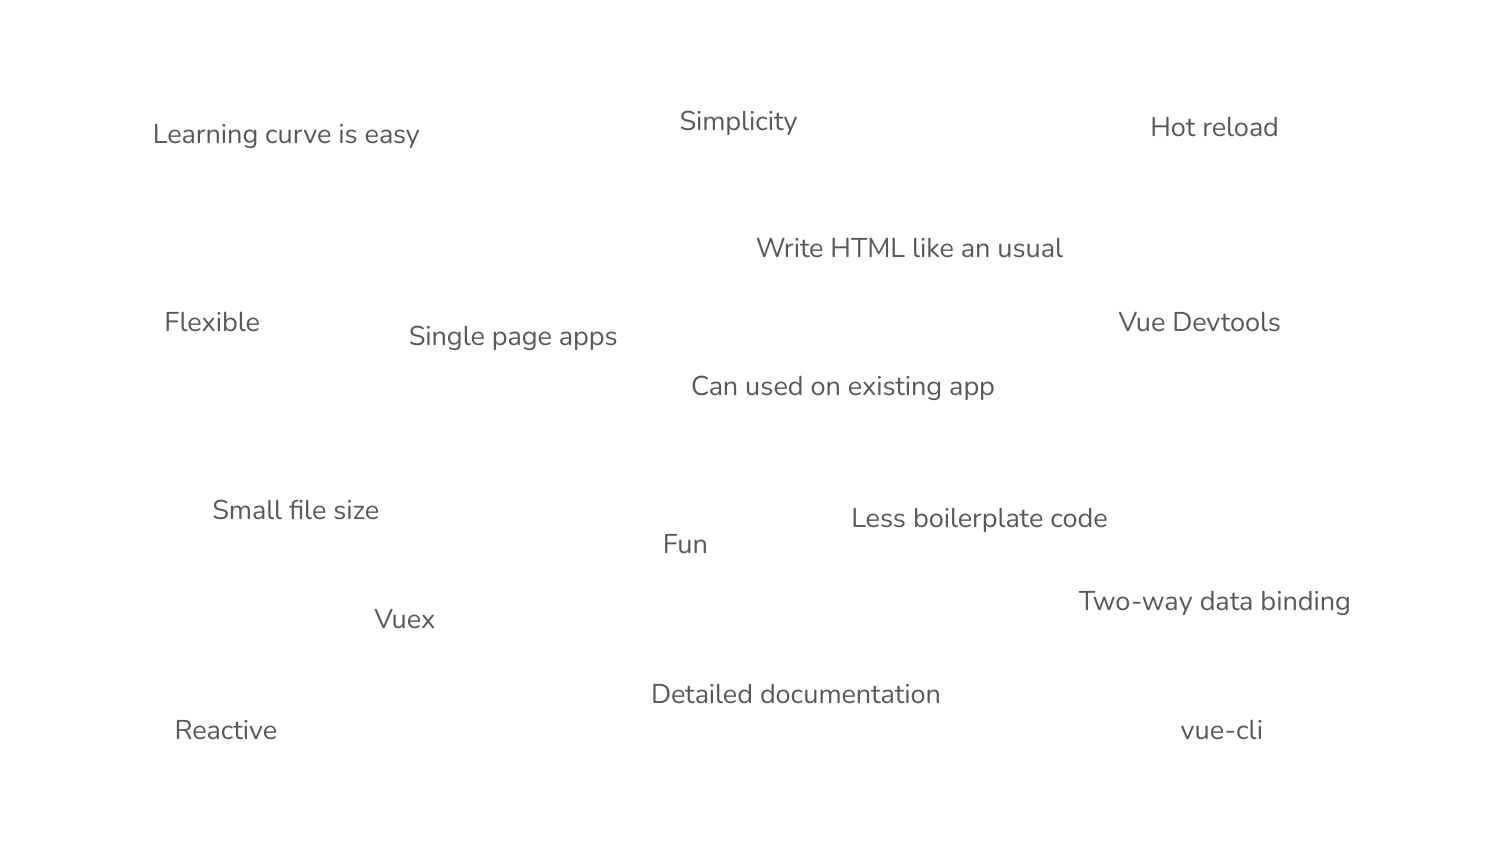

Simplicity
Hot reload
Learning curve is easy
Write HTML like an usual
Flexible
Vue Devtools
Single page apps
Can used on existing app
Small file size
Less boilerplate code
Fun
Two-way data binding
Vuex
Detailed documentation
Reactive
vue-cli